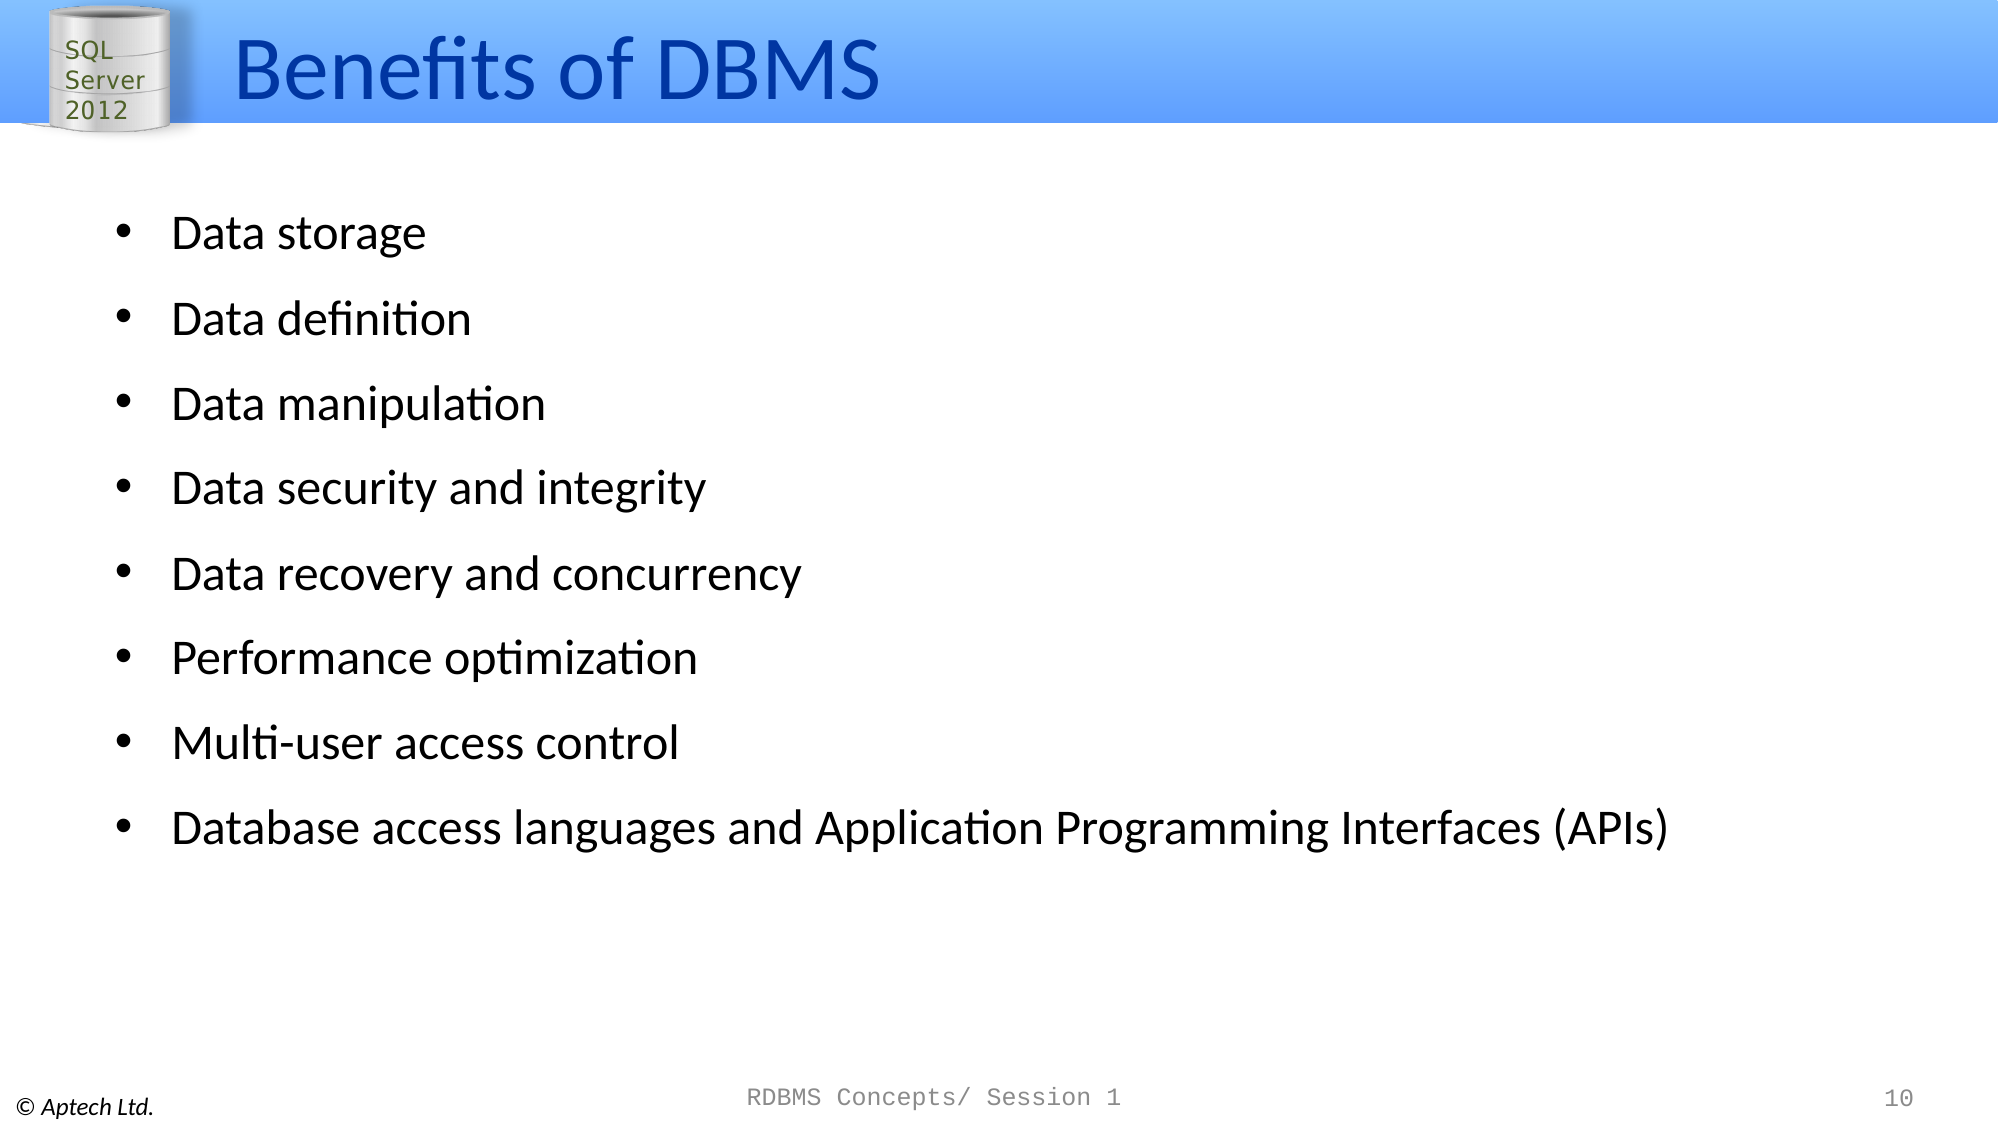

# Benefits of DBMS
Data storage
Data definition
Data manipulation
Data security and integrity
Data recovery and concurrency
Performance optimization
Multi-user access control
Database access languages and Application Programming Interfaces (APIs)

RDBMS Concepts/ Session 1
10